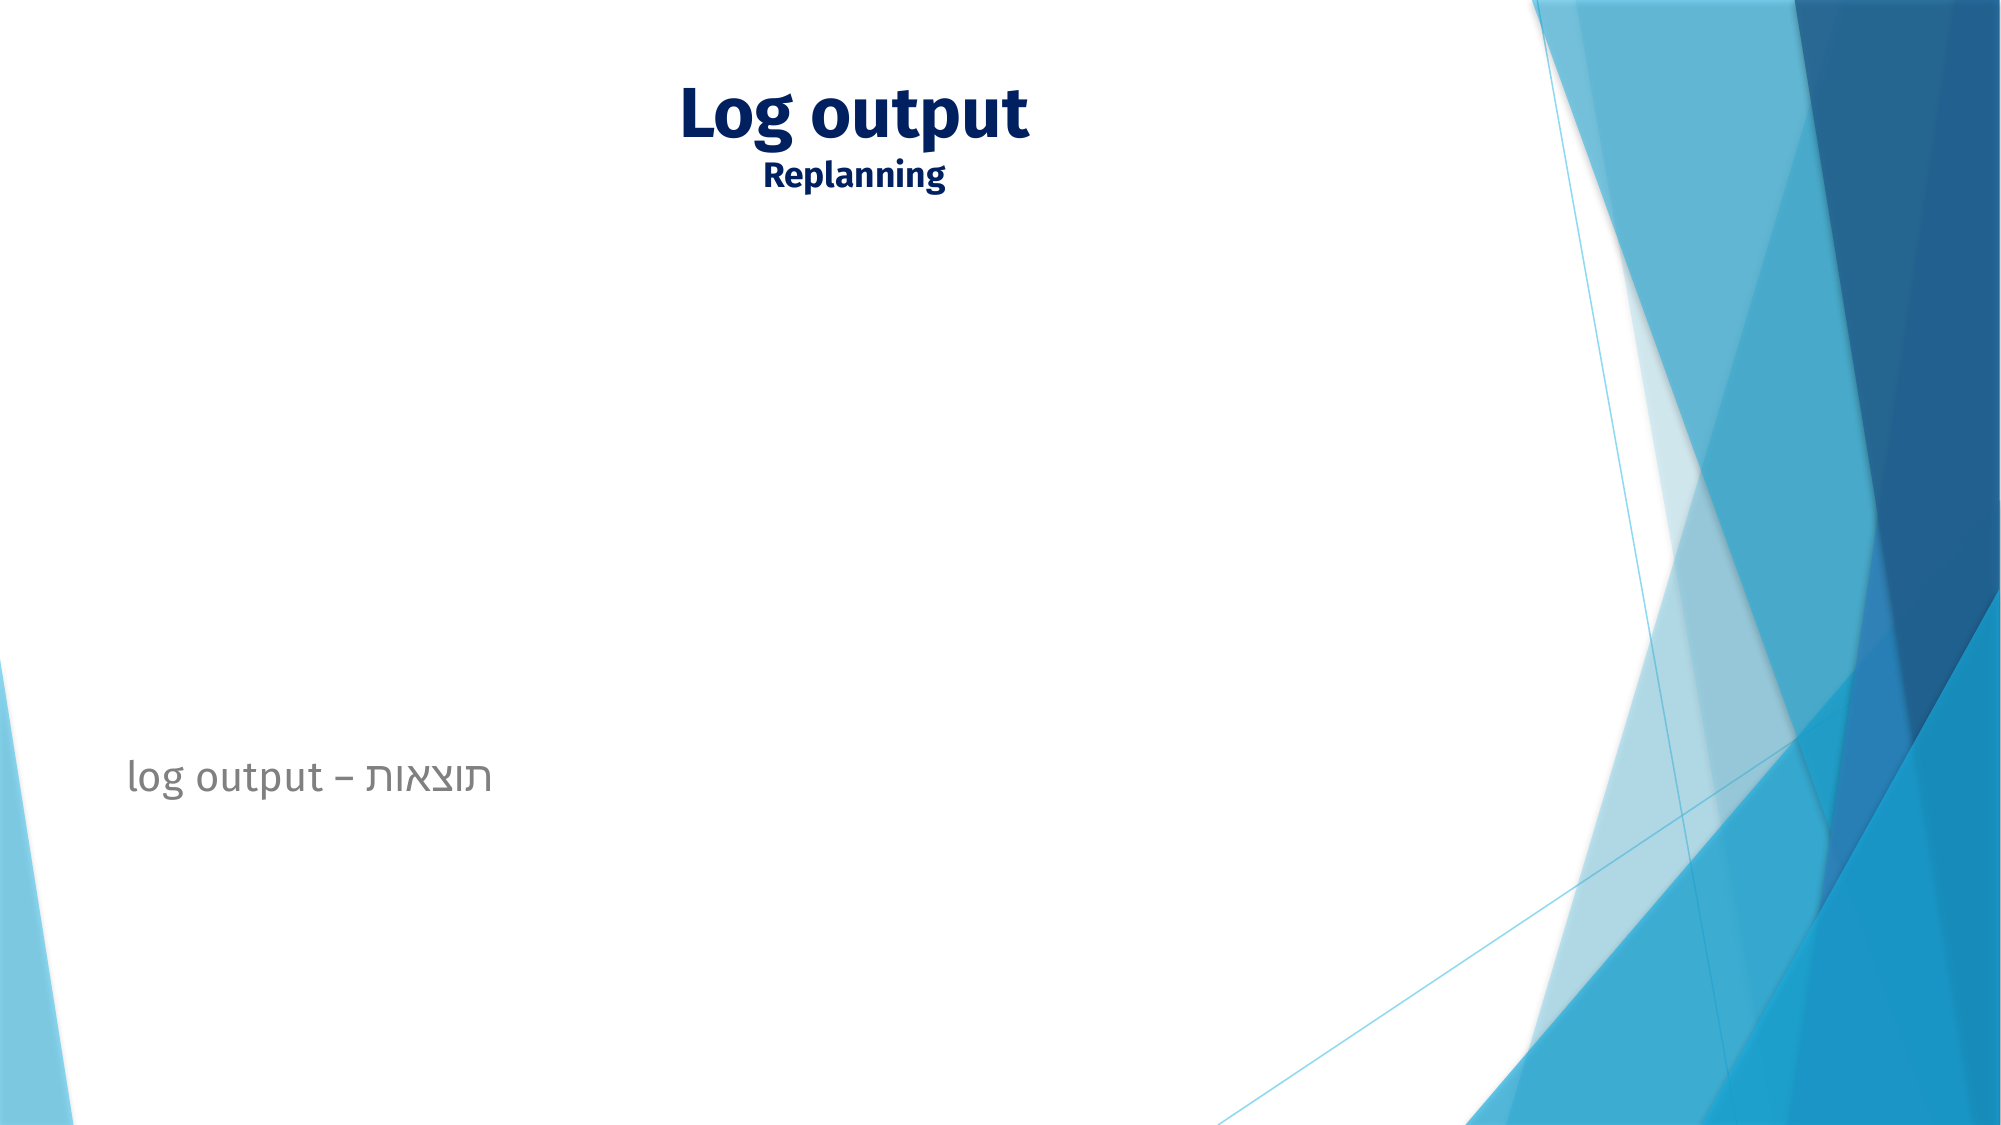

# Log output Replanning
תוצאות – log output